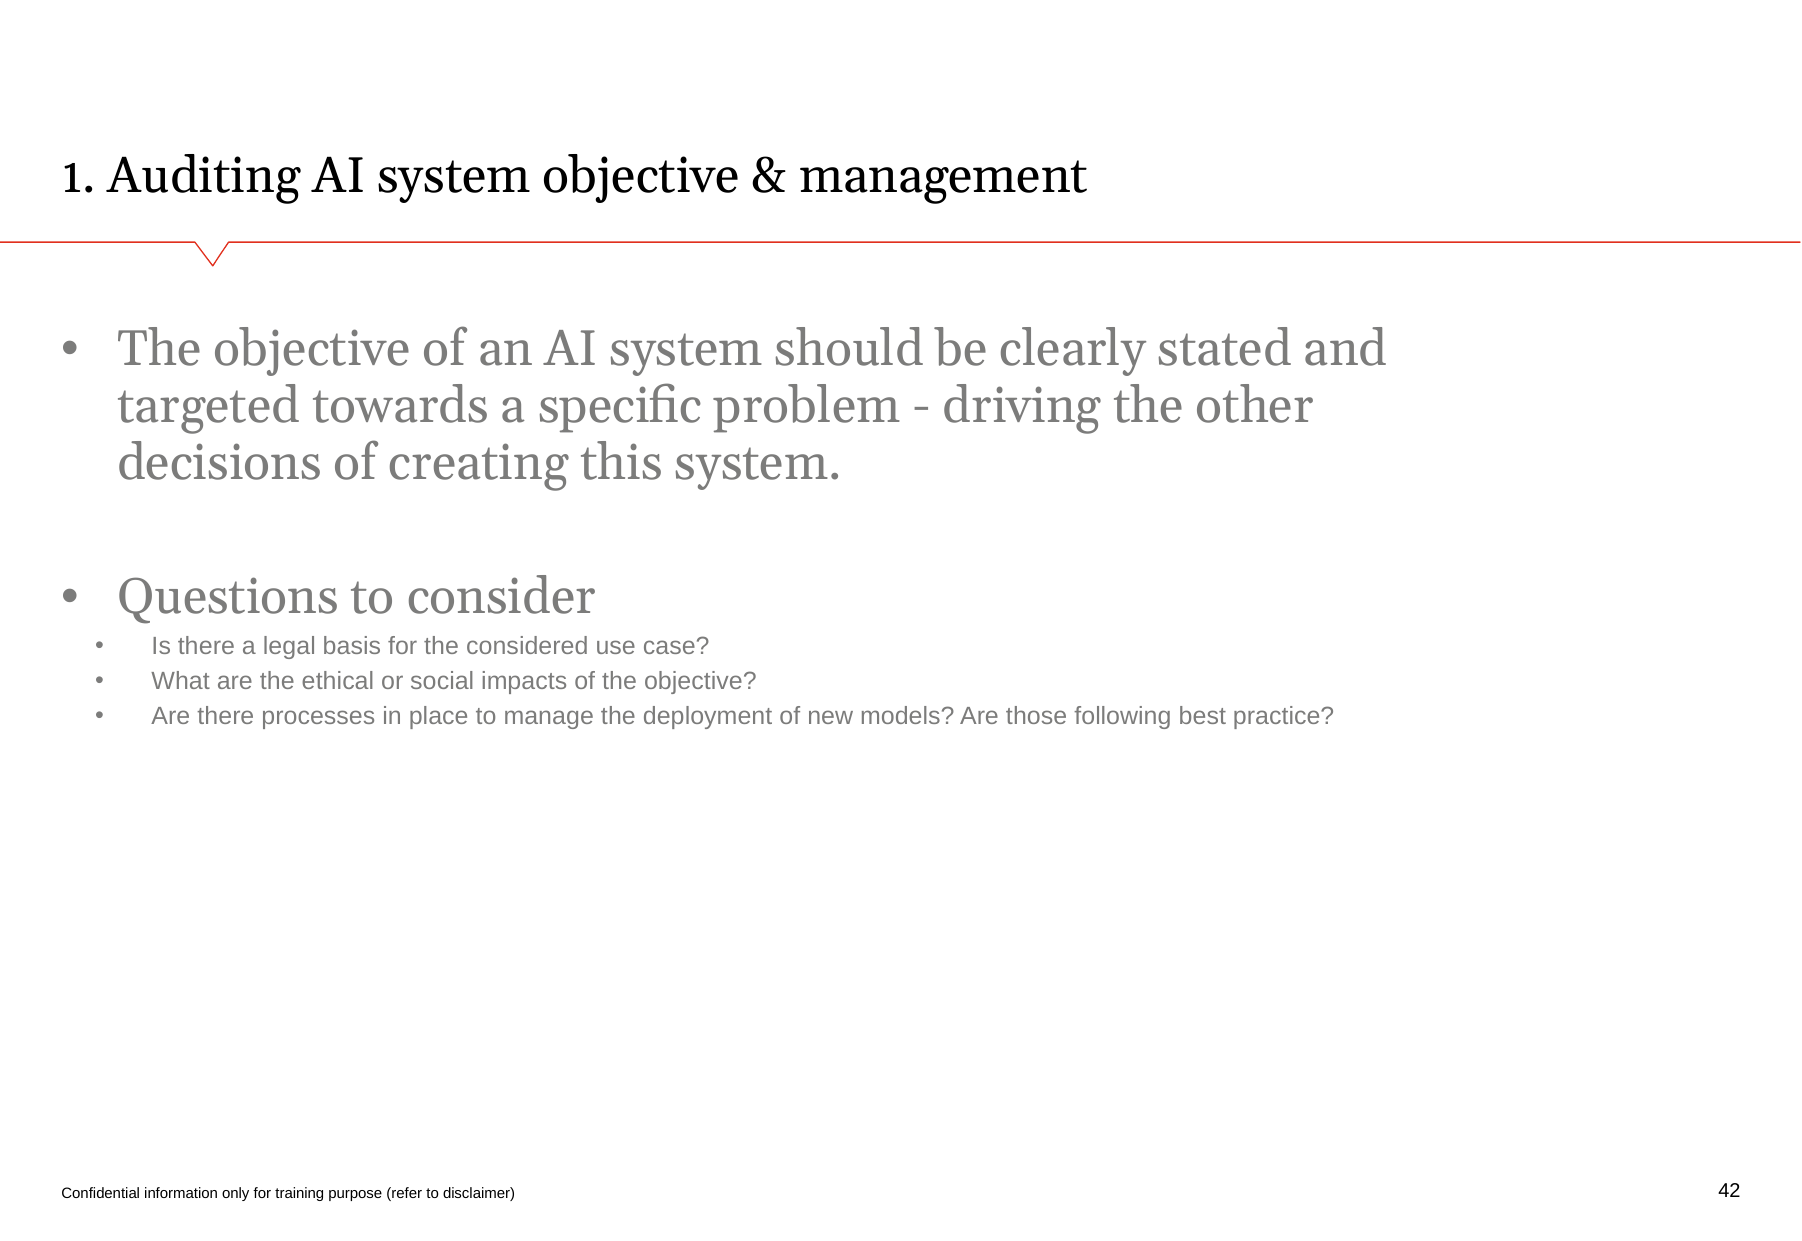

# 1. Auditing AI system objective & management
The objective of an AI system should be clearly stated and targeted towards a specific problem - driving the other decisions of creating this system.

Questions to consider
Is there a legal basis for the considered use case?
What are the ethical or social impacts of the objective?
Are there processes in place to manage the deployment of new models? Are those following best practice?

42